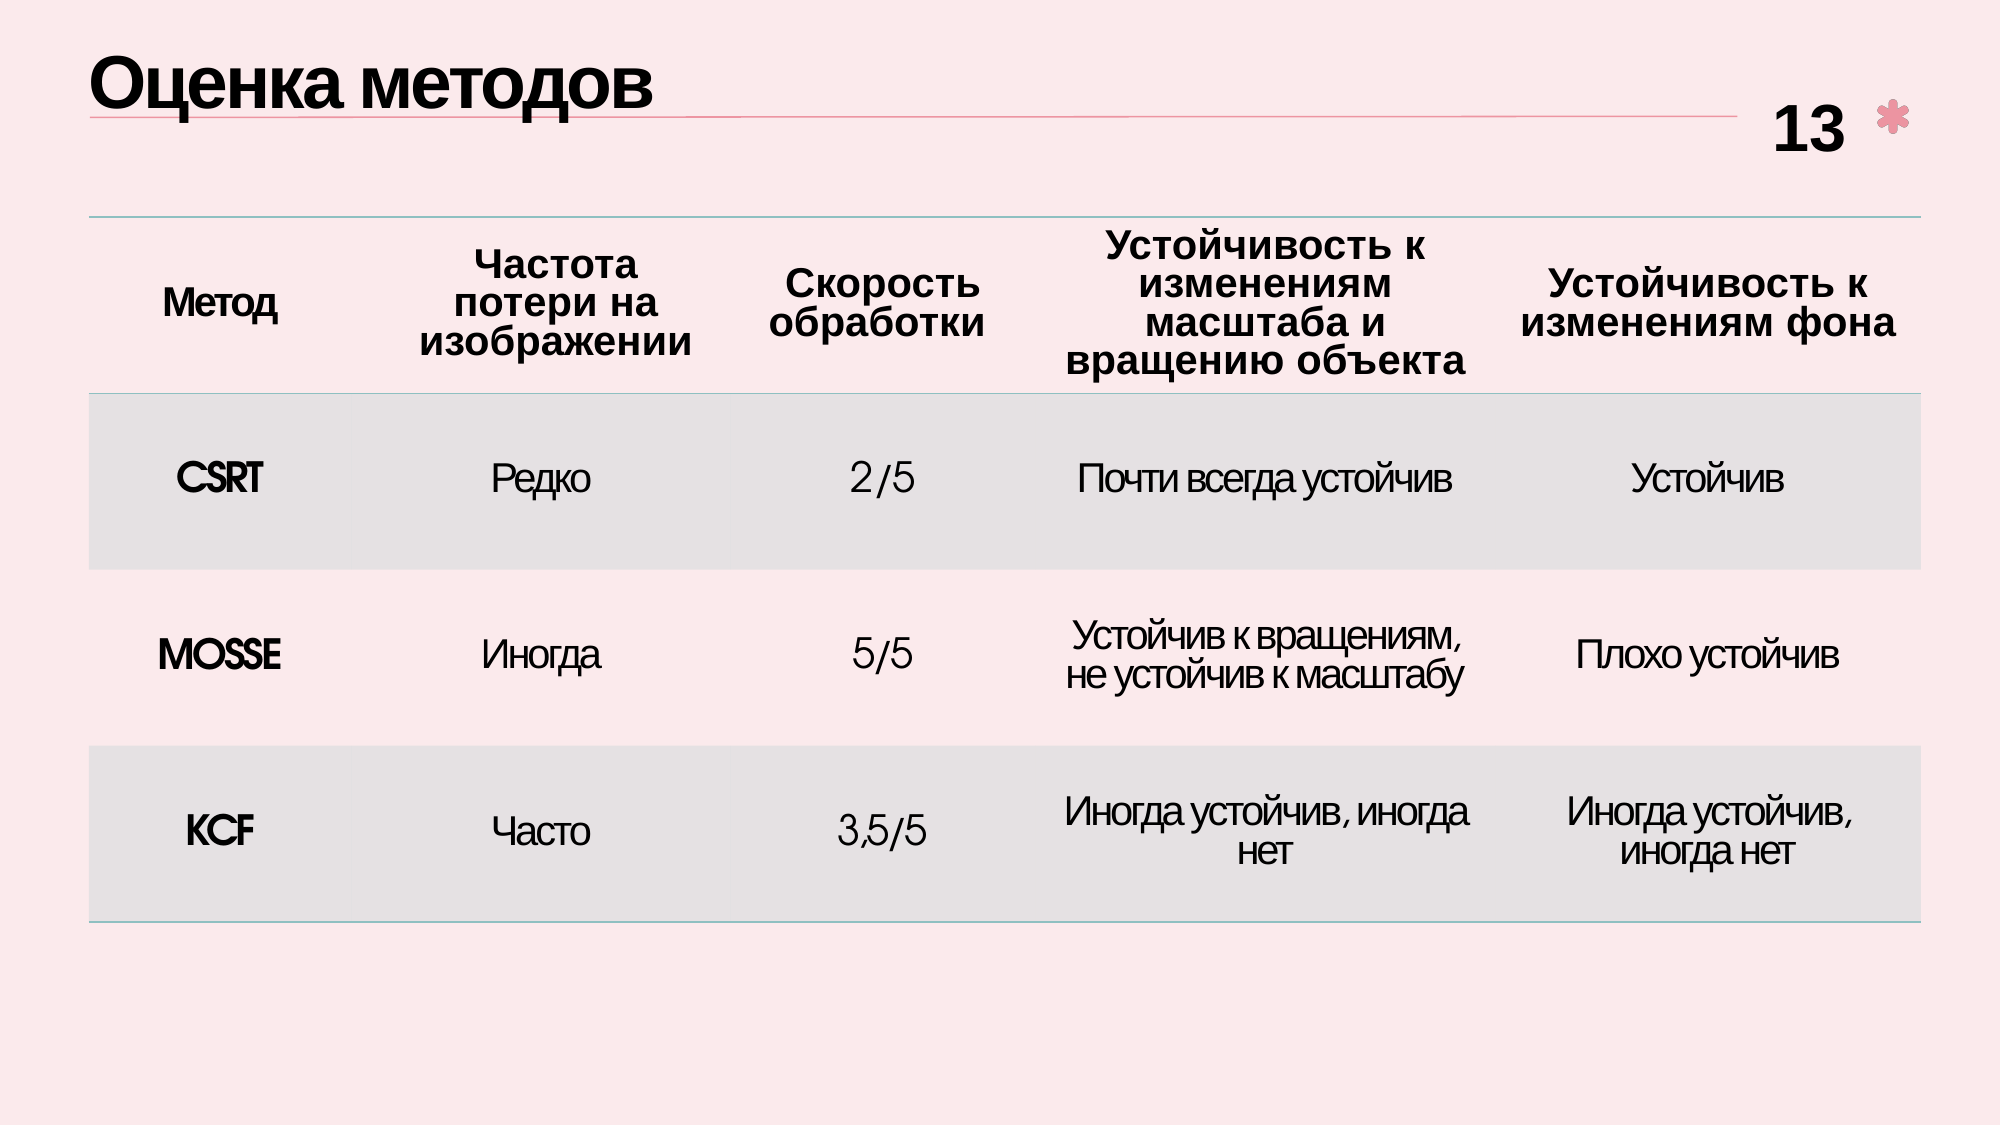

# Оценка методов
13
| Метод | Частота потери на изображении | Скорость обработки | Устойчивость к изменениям масштаба и вращению объекта | Устойчивость к изменениям фона |
| --- | --- | --- | --- | --- |
| CSRT | Редко | 2/5 | Почти всегда устойчив | Устойчив |
| MOSSE | Иногда | 5/5 | Устойчив к вращениям, не устойчив к масштабу | Плохо устойчив |
| KCF | Часто | 3,5/5 | Иногда устойчив, иногда нет | Иногда устойчив, иногда нет |